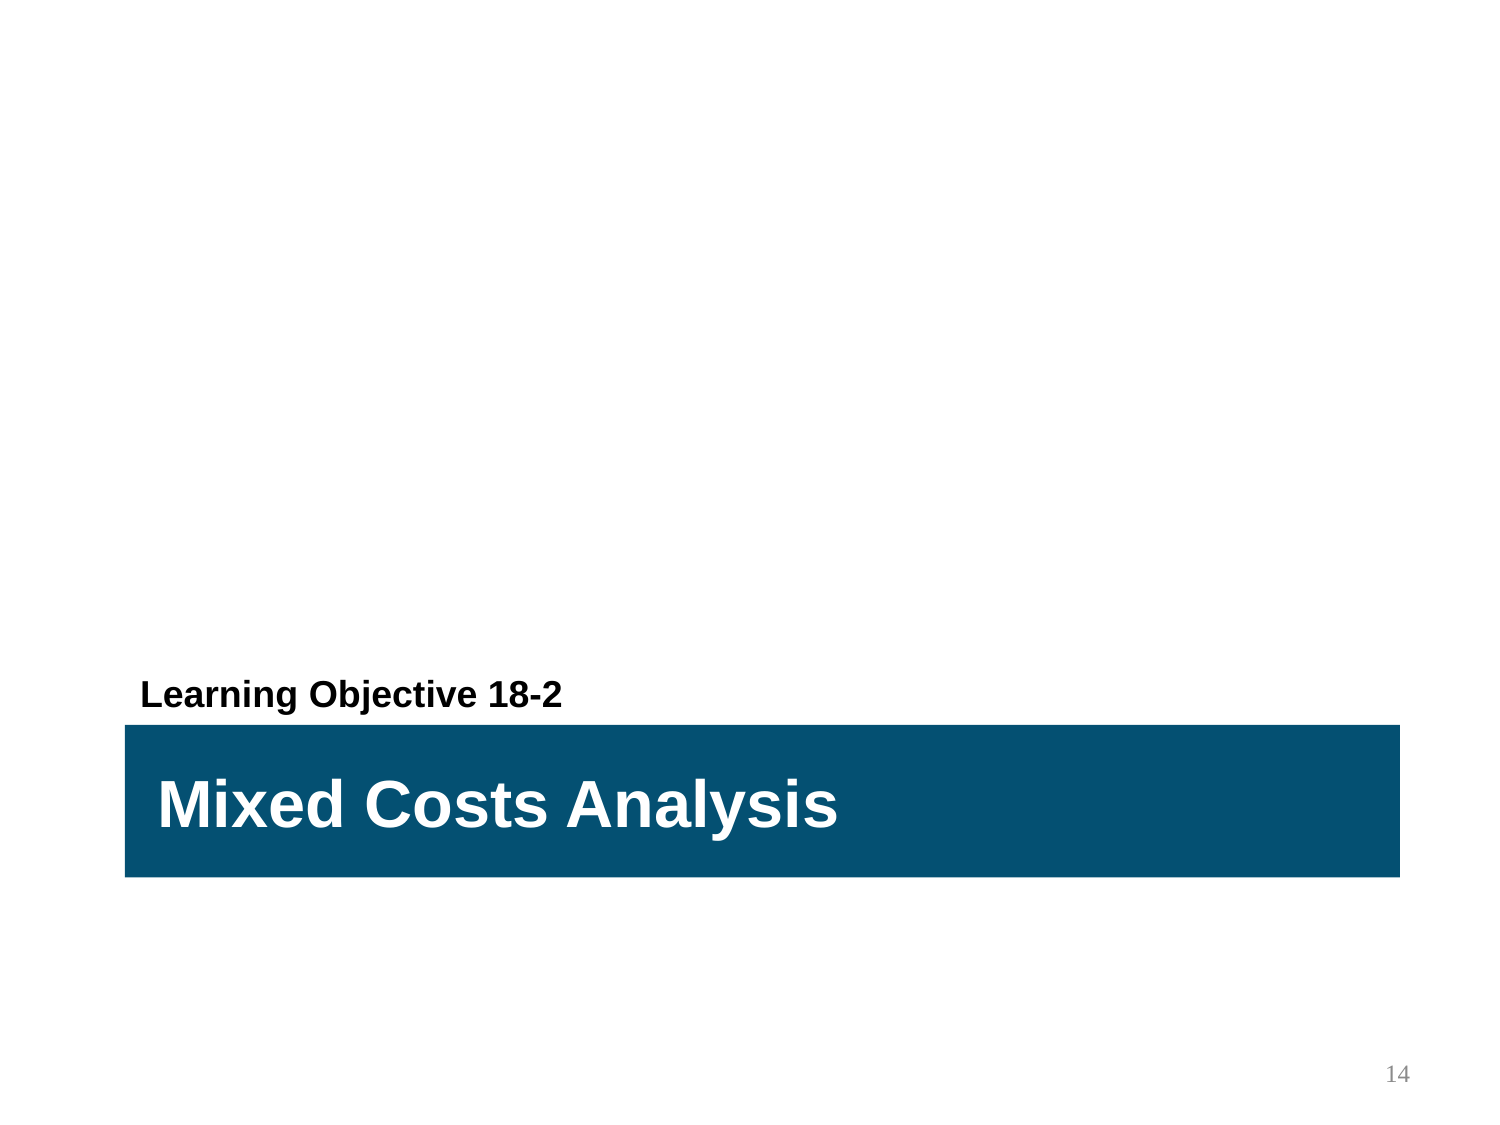

Learning Objective 18-2
Mixed Costs Analysis
14